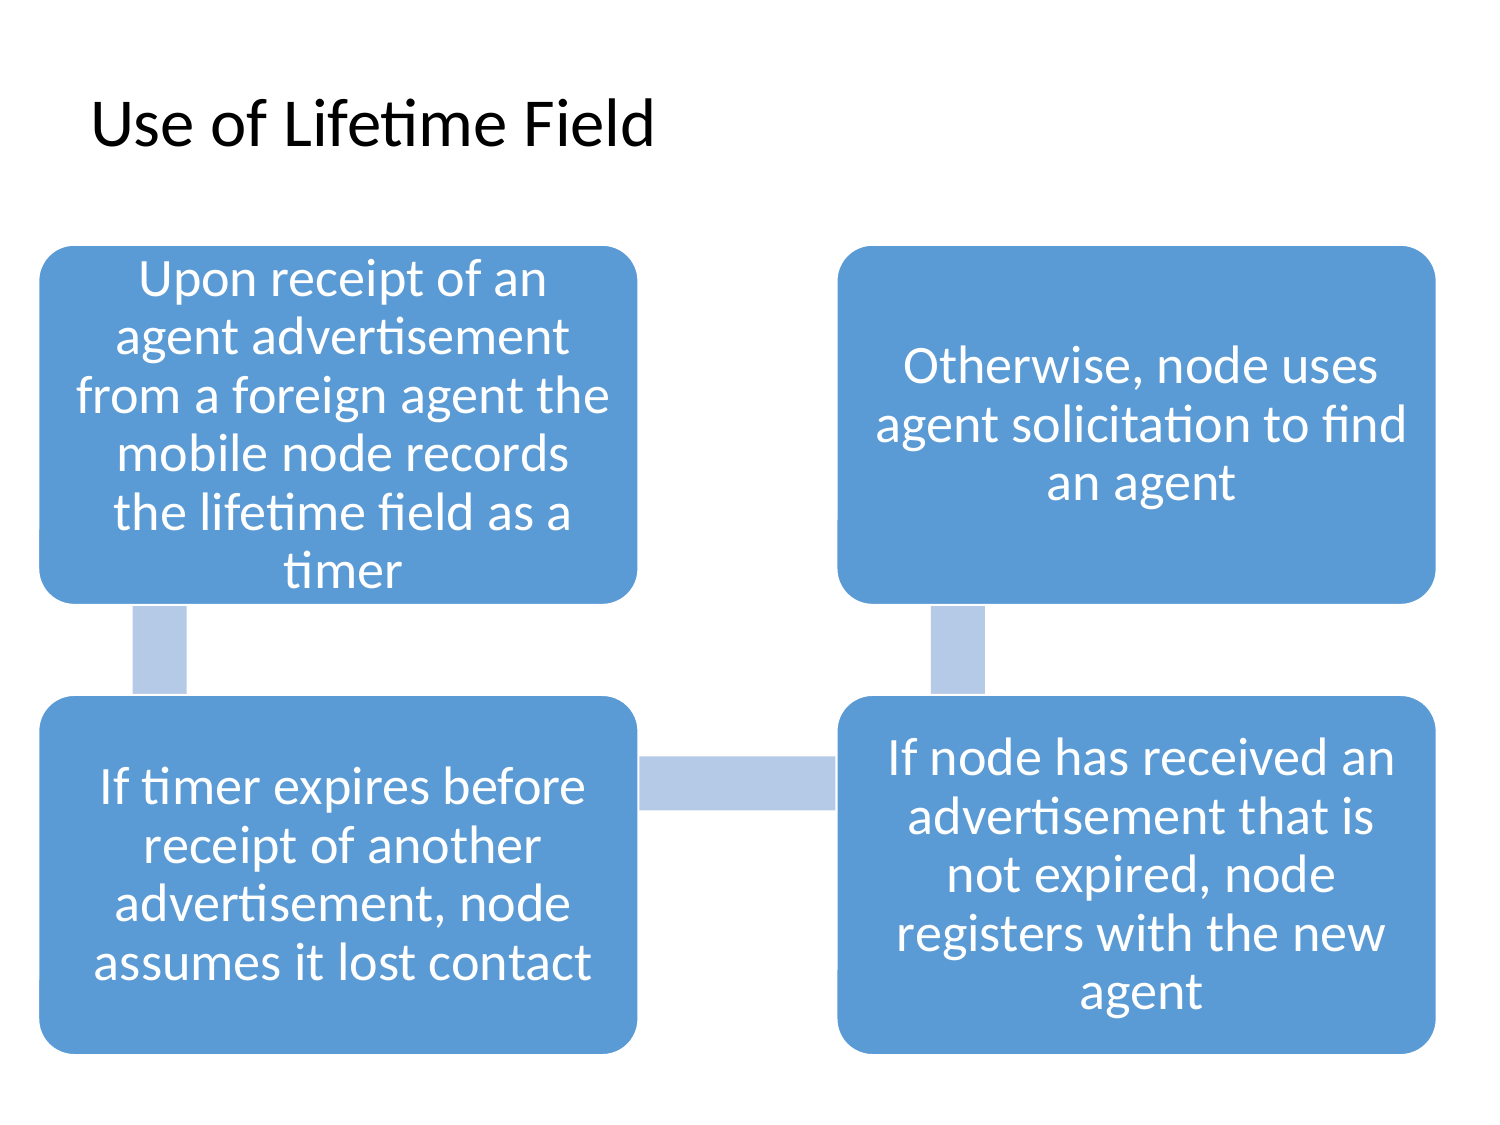

# Use of Lifetime Field
Upon receipt of an agent advertisement from a foreign agent the mobile node records the lifetime field as a timer
If timer expires before receipt of another advertisement, node assumes it lost contact
If node has received an advertisement that is not expired, node registers with the new agent
Otherwise, node uses agent solicitation to find an agent